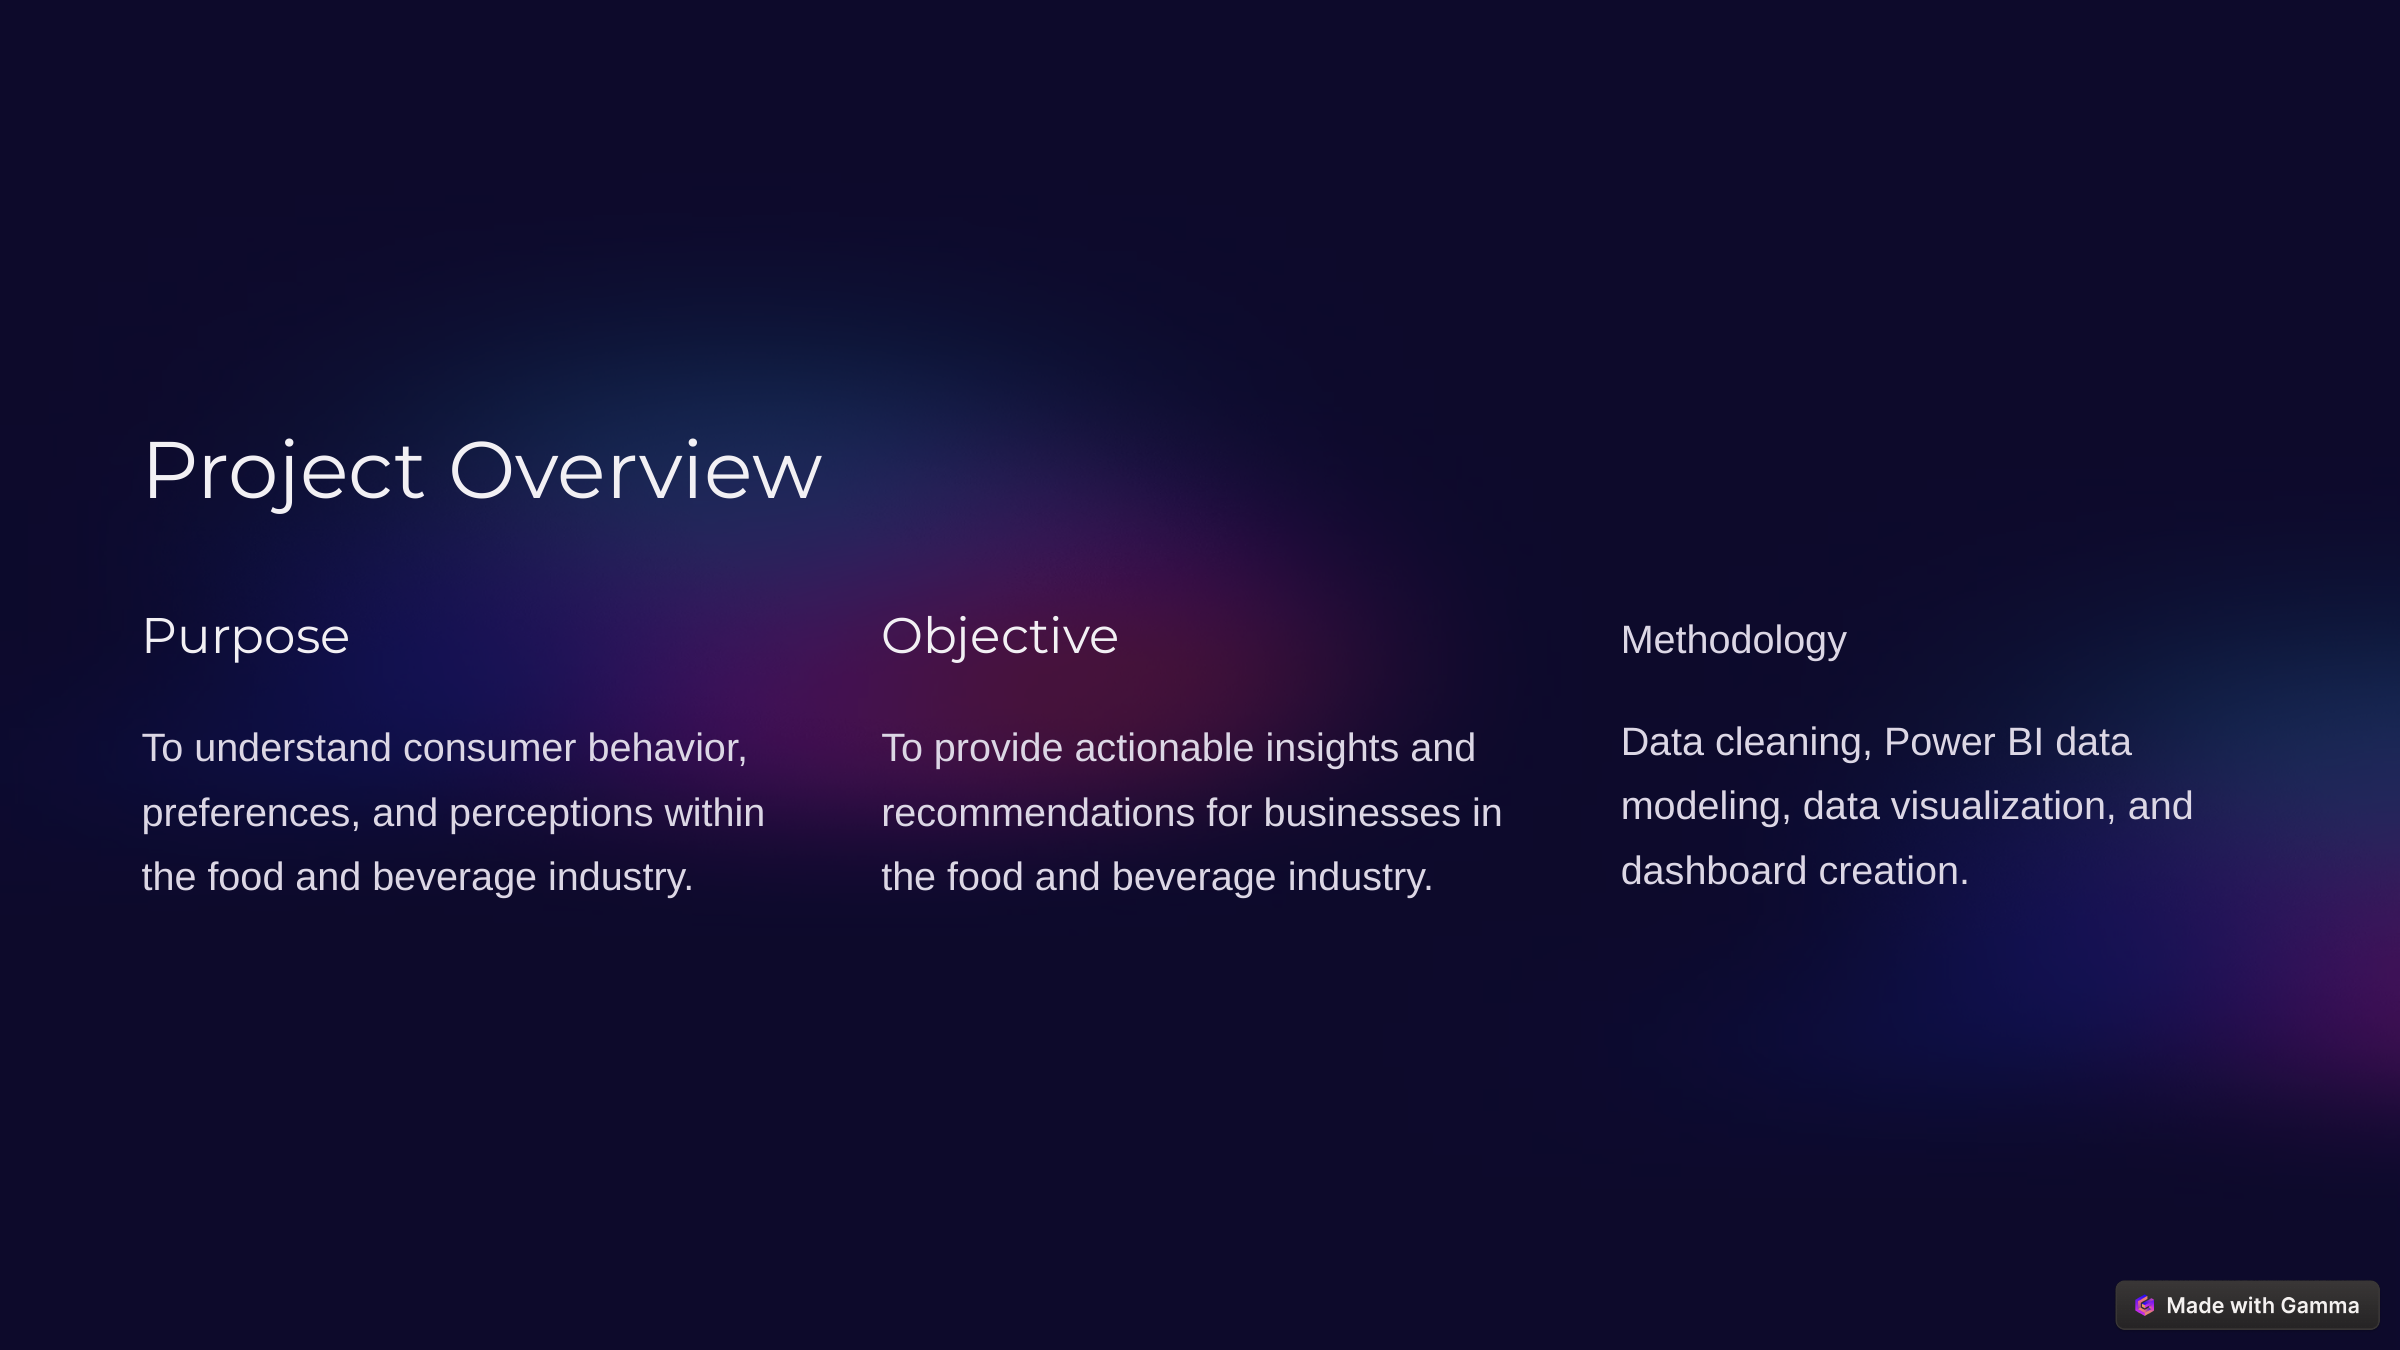

Project Overview
Methodology
Purpose
Objective
Data cleaning, Power BI data modeling, data visualization, and dashboard creation.
To understand consumer behavior, preferences, and perceptions within the food and beverage industry.
To provide actionable insights and recommendations for businesses in the food and beverage industry.